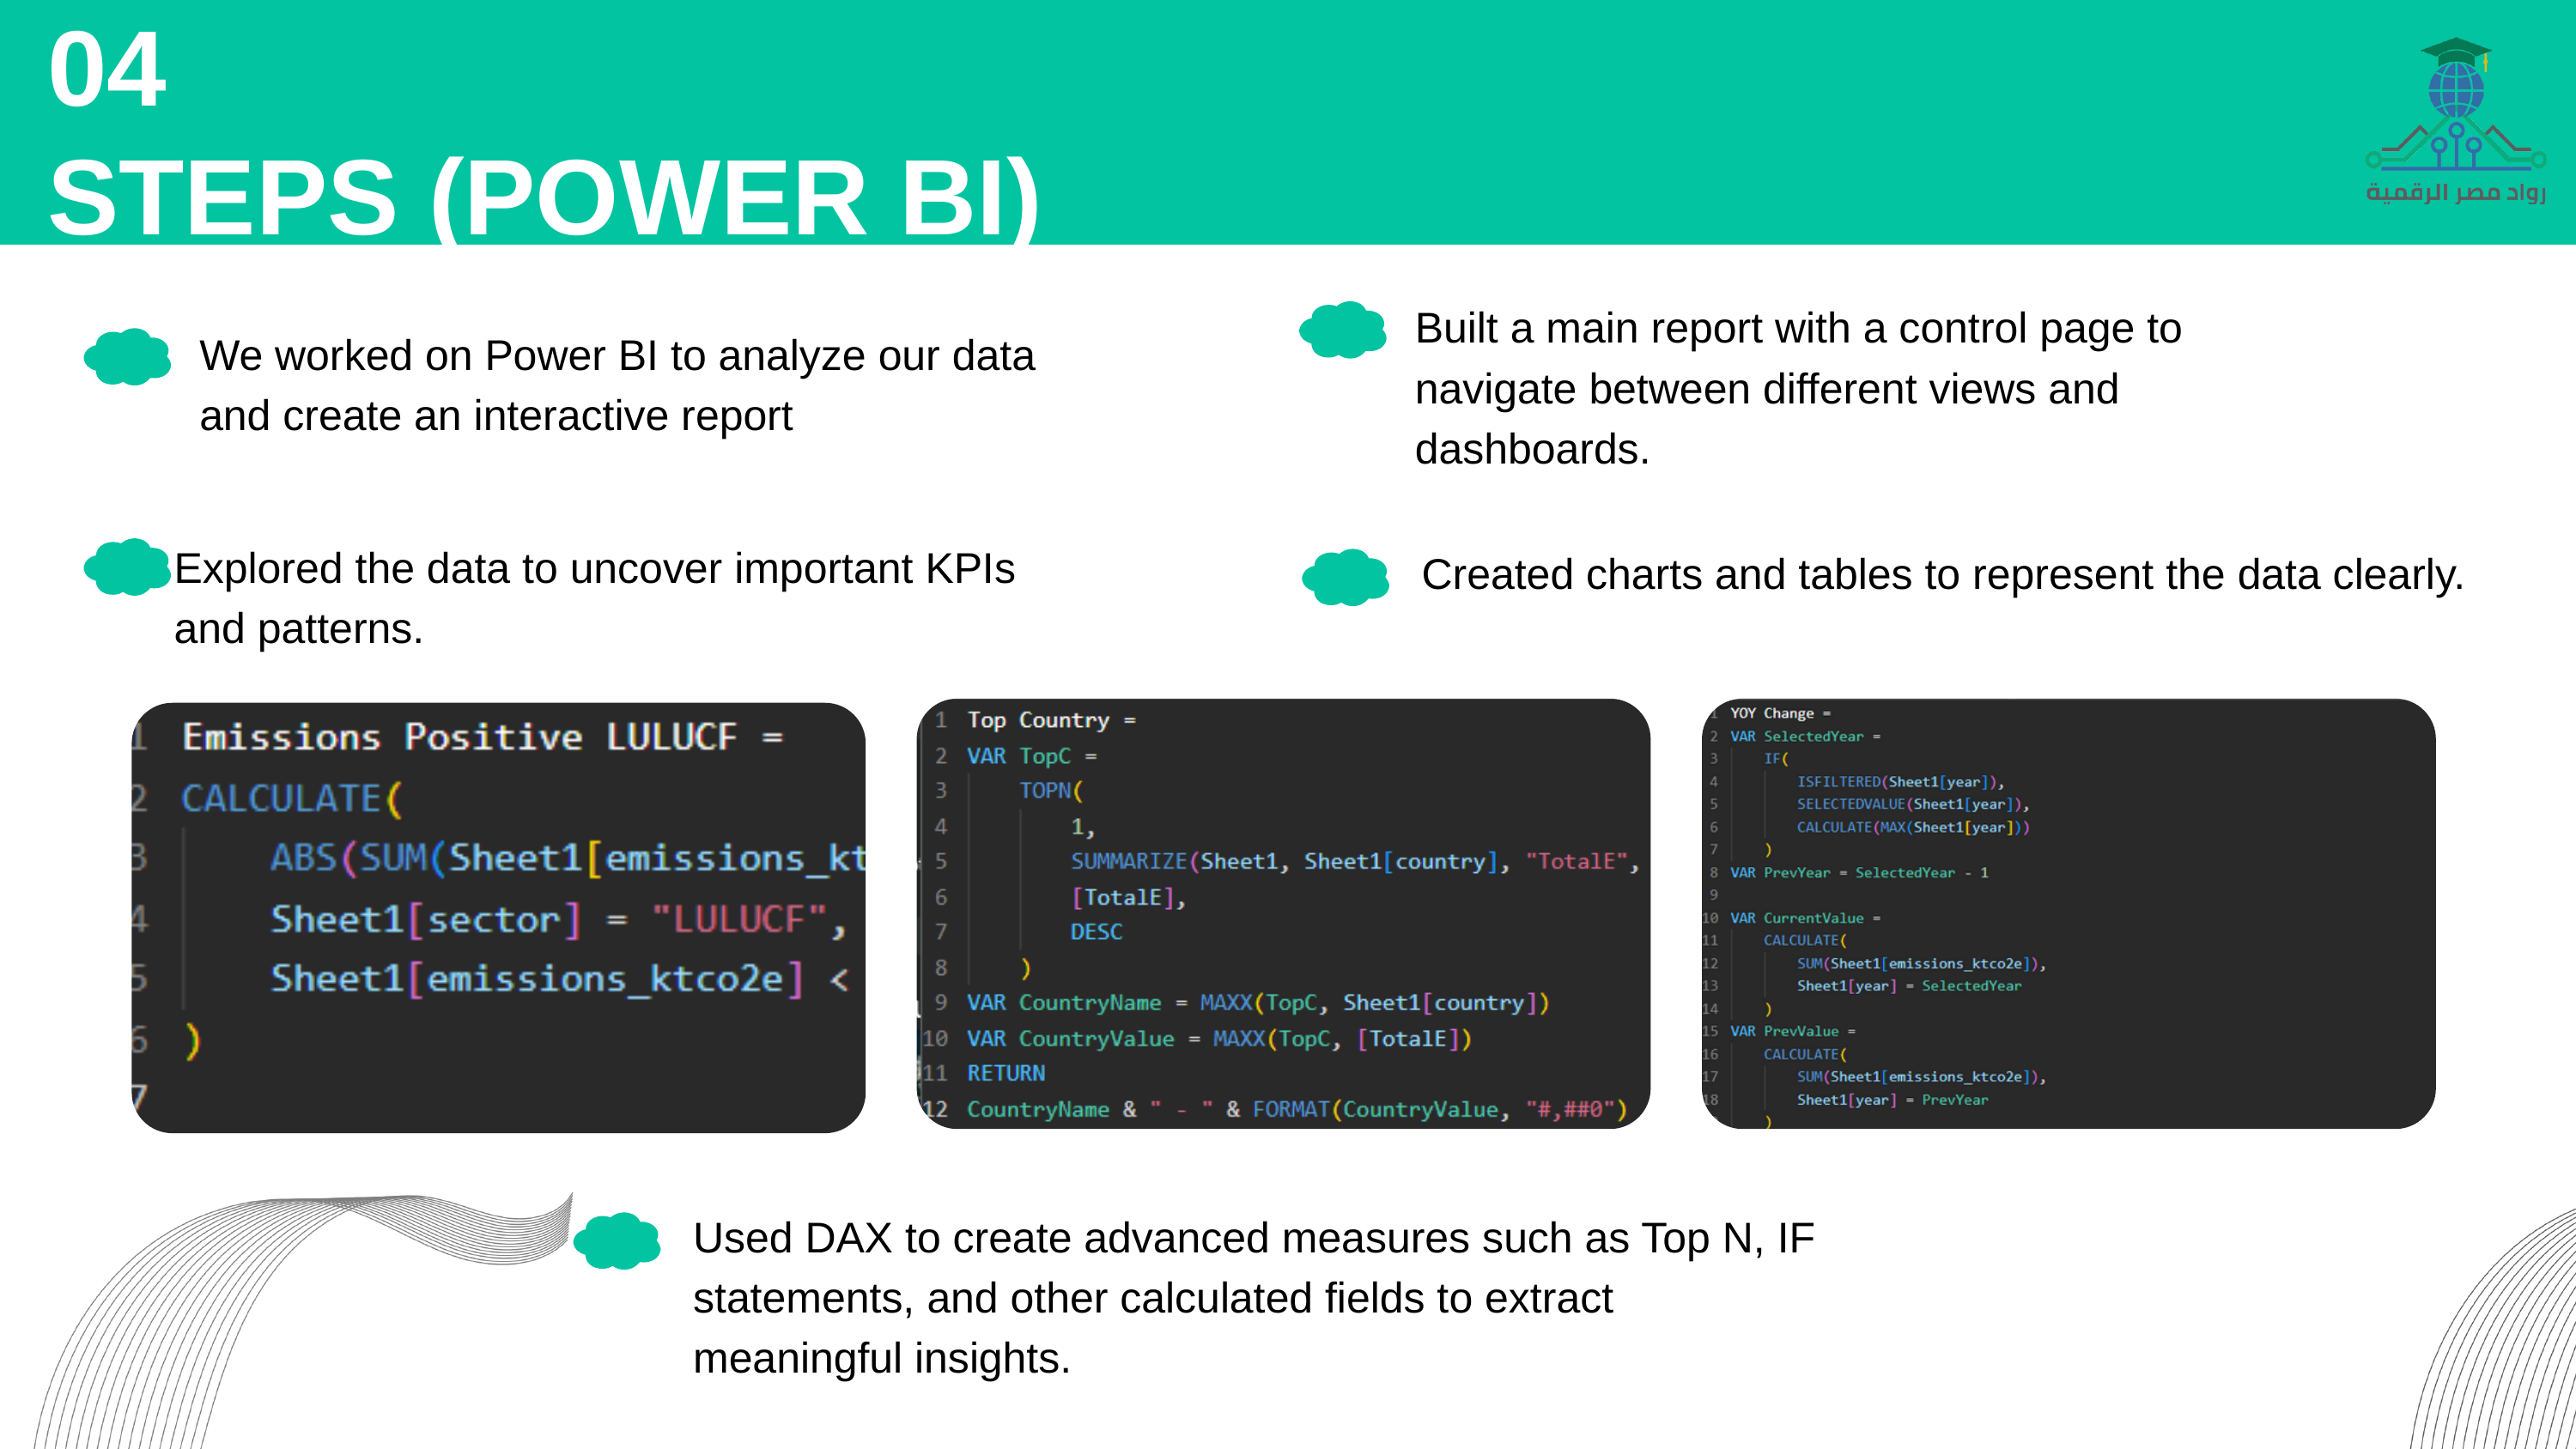

04
STEPS (POWER BI)

Page 03
Built a main report with a control page to navigate between different views and dashboards.

We worked on Power BI to analyze our data and create an interactive report

Explored the data to uncover important KPIs and patterns.
Created charts and tables to represent the data clearly.

Used DAX to create advanced measures such as Top N, IF statements, and other calculated fields to extract meaningful insights.